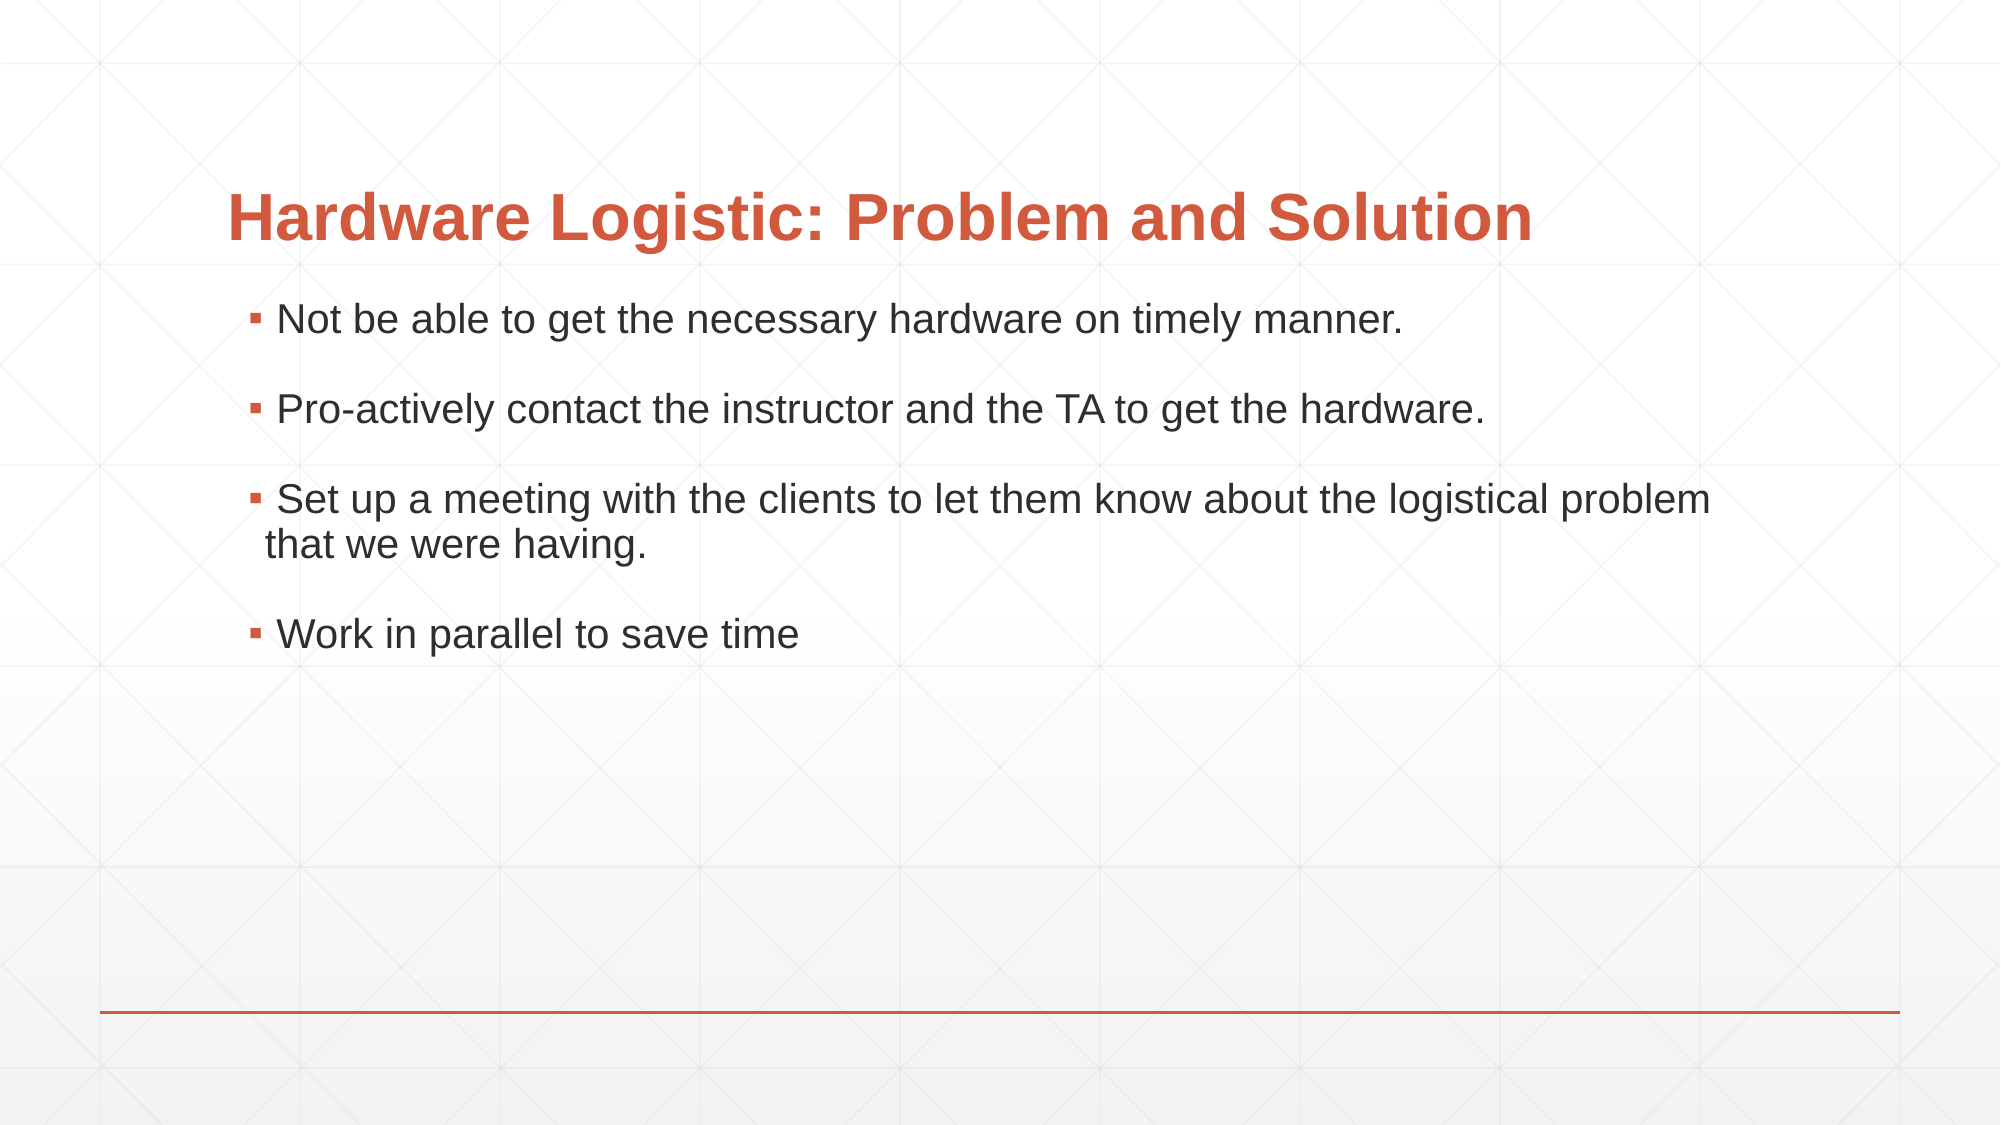

# Hardware Logistic: Problem and Solution
 Not be able to get the necessary hardware on timely manner.

 Pro-actively contact the instructor and the TA to get the hardware.

 Set up a meeting with the clients to let them know about the logistical problem that we were having.

 Work in parallel to save time